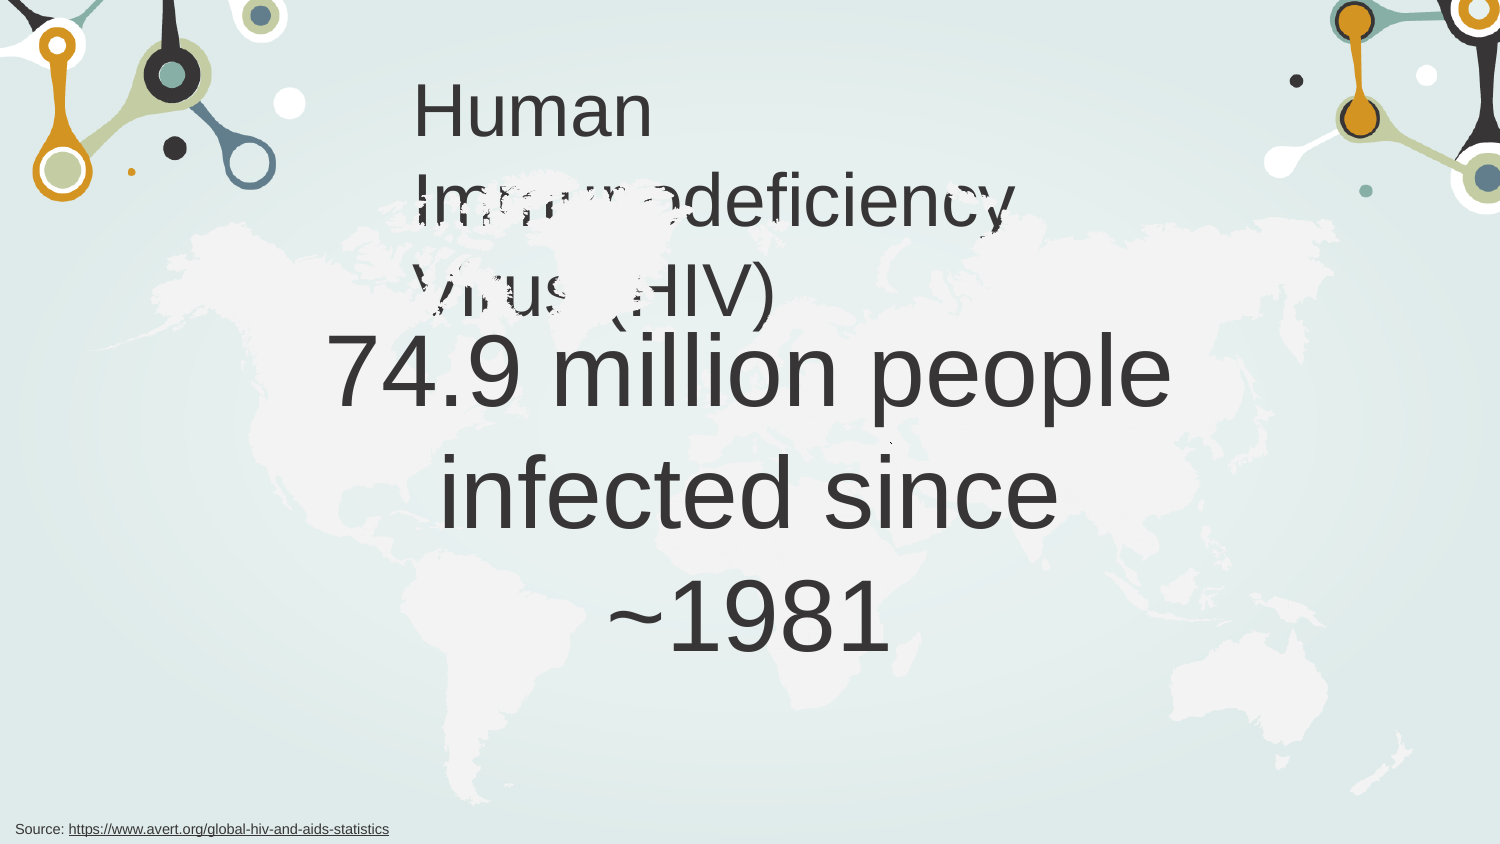

# Human Immunodeficiency Virus (HIV)

74.9 million people infected since ~1981

Source: https://www.avert.org/global-hiv-and-aids-statistics